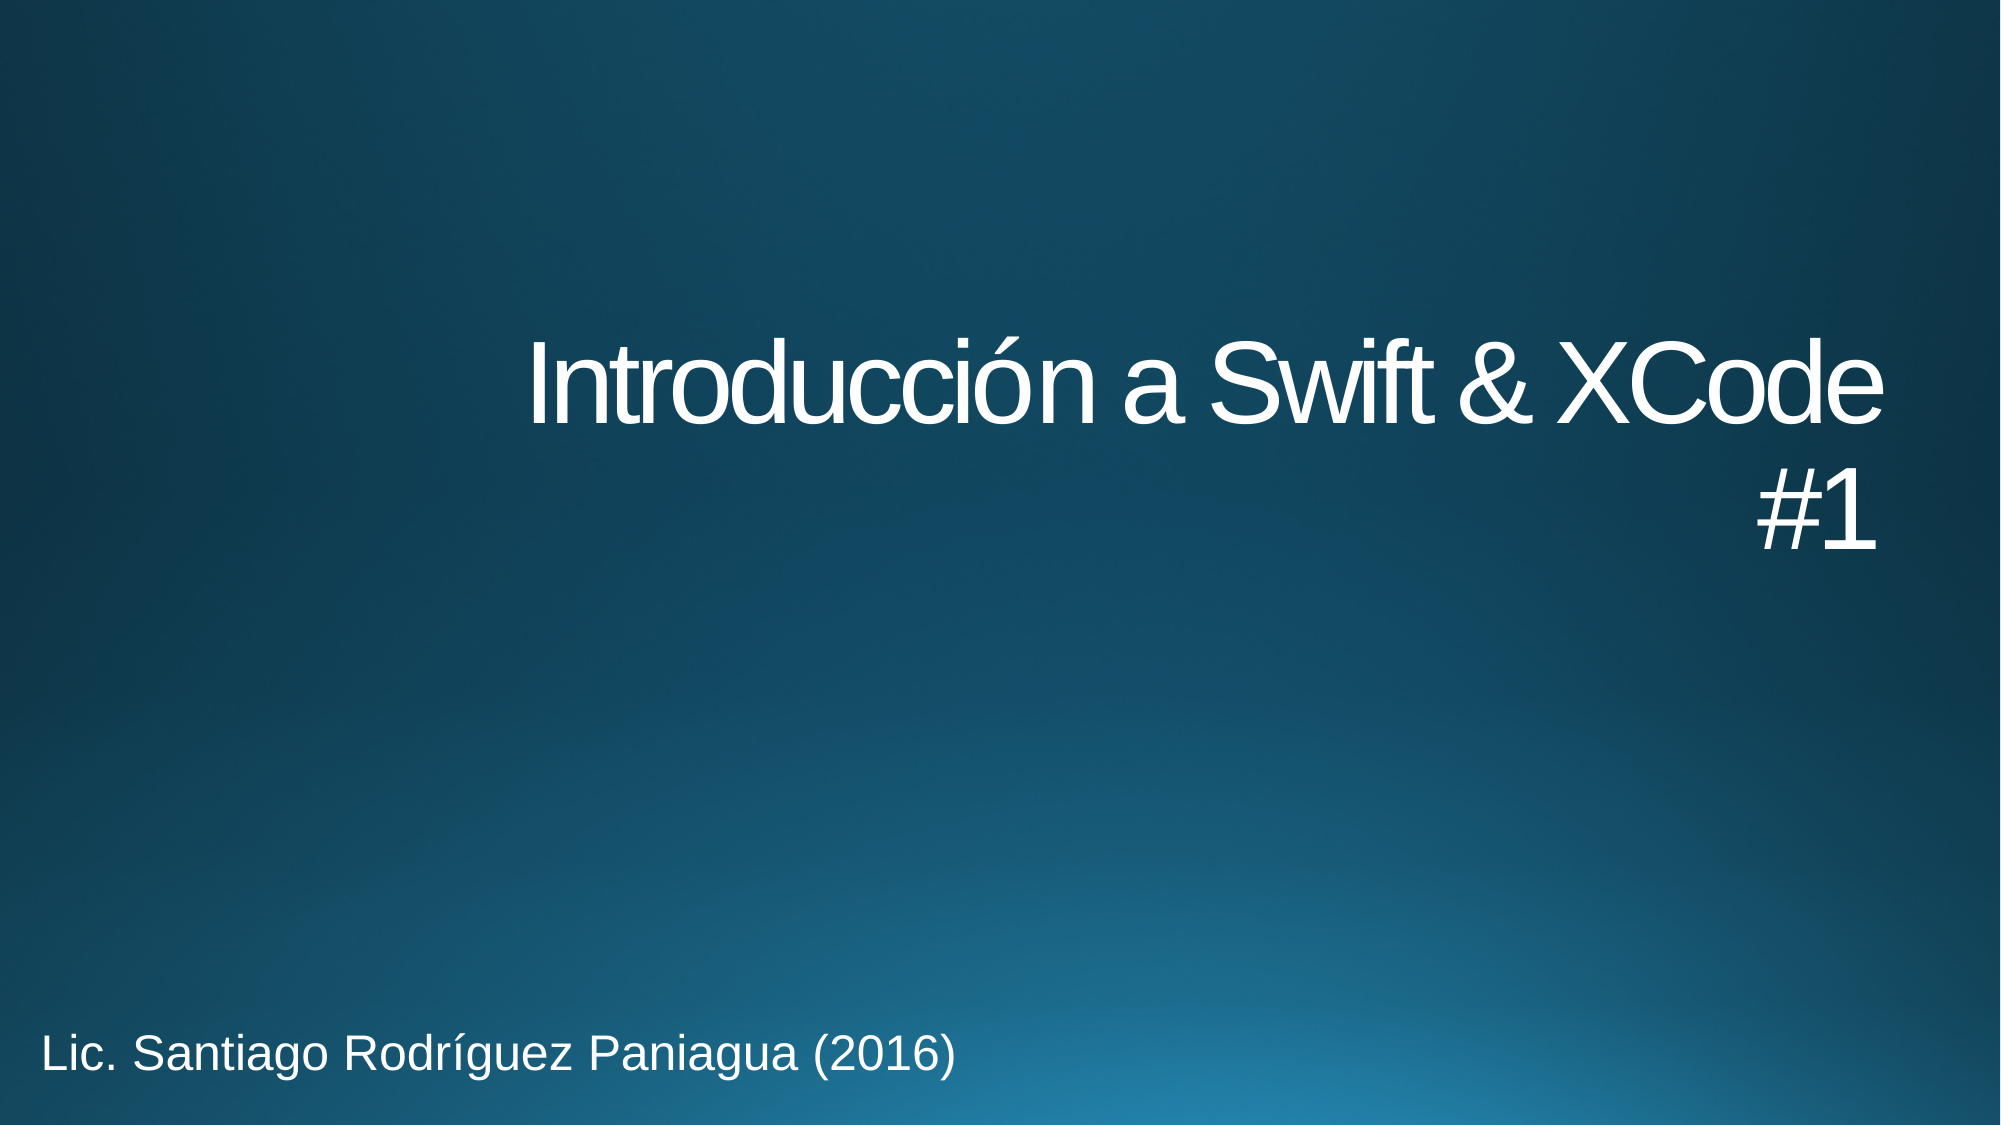

# Introducción a Swift & XCode #1
Lic. Santiago Rodríguez Paniagua (2016)